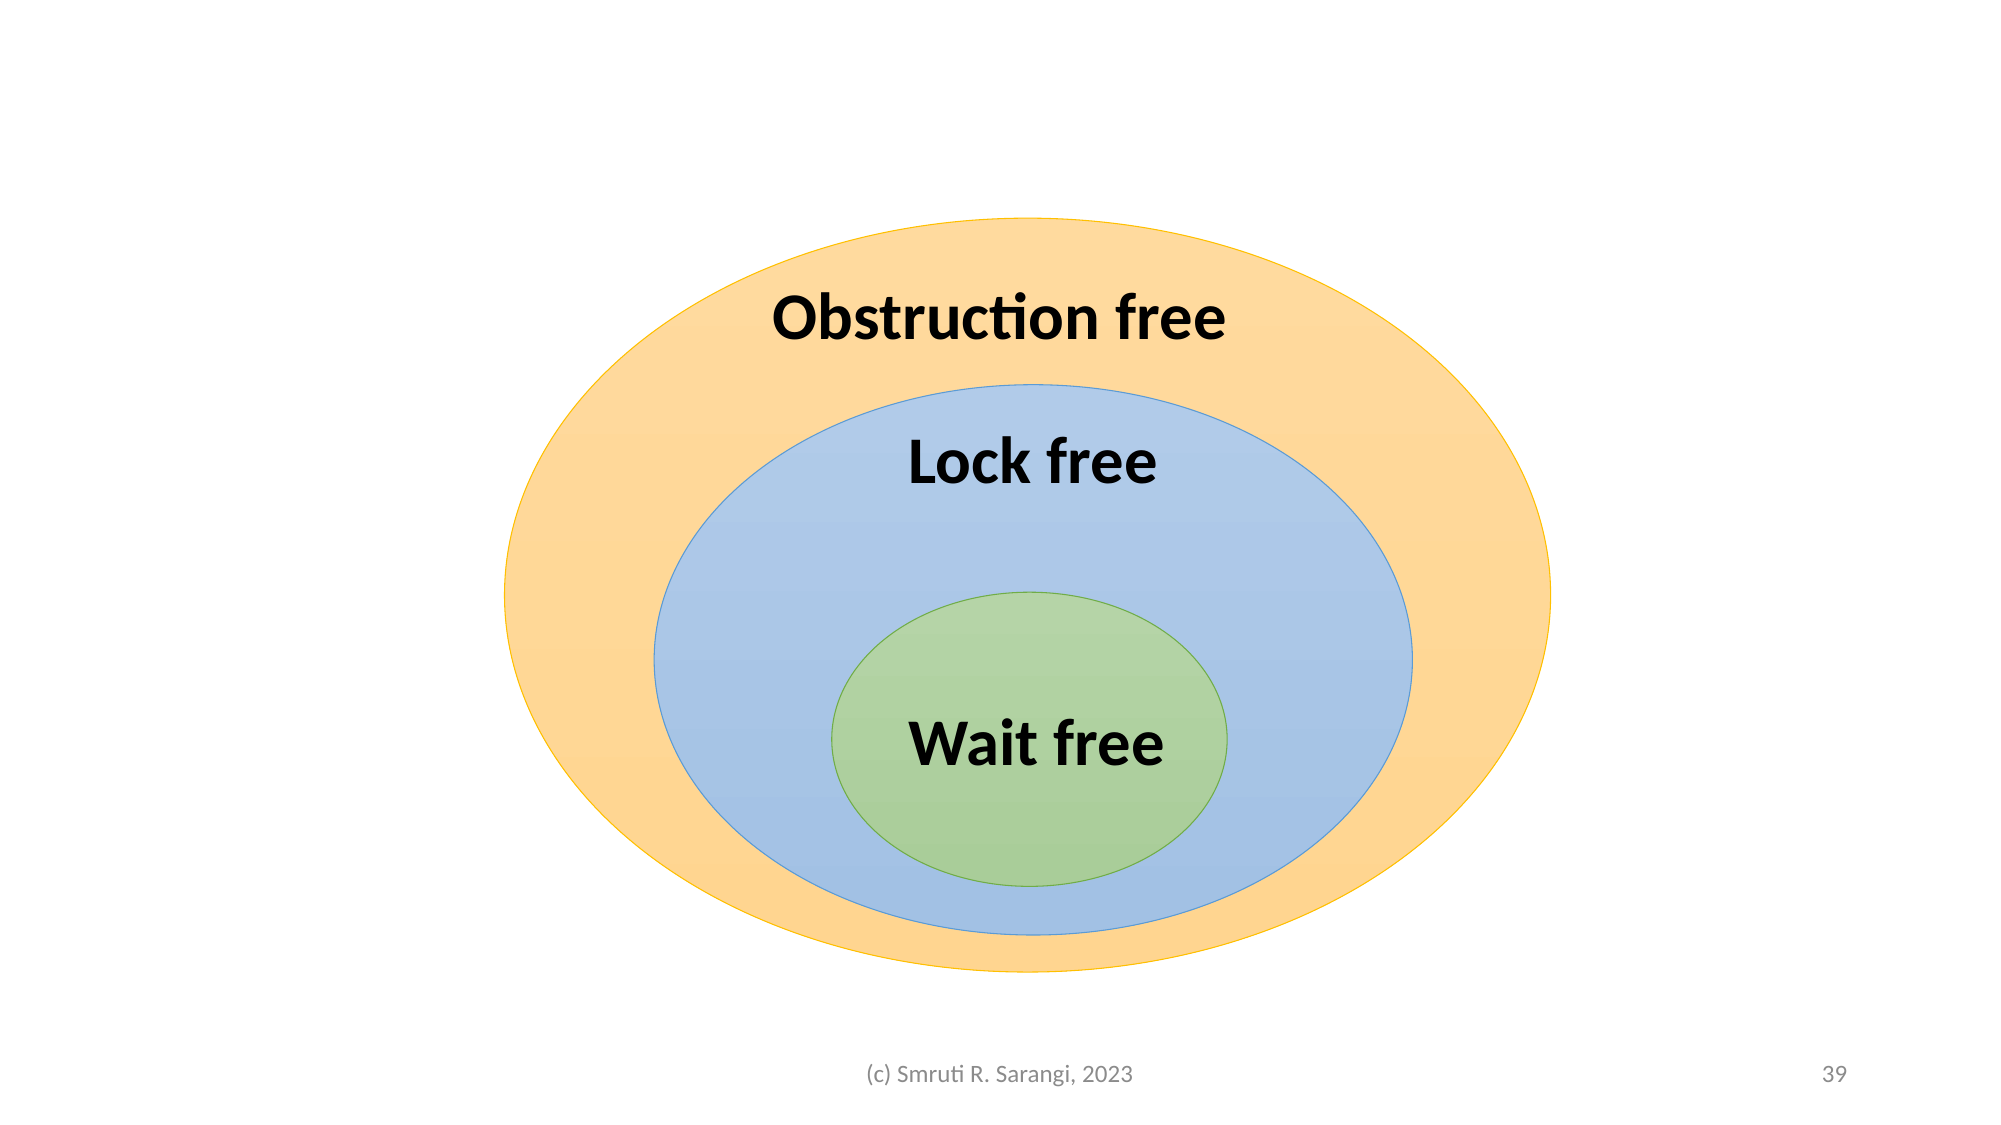

Obstruction free

Lock free

Wait free
(c) Smruti R. Sarangi, 2023
39